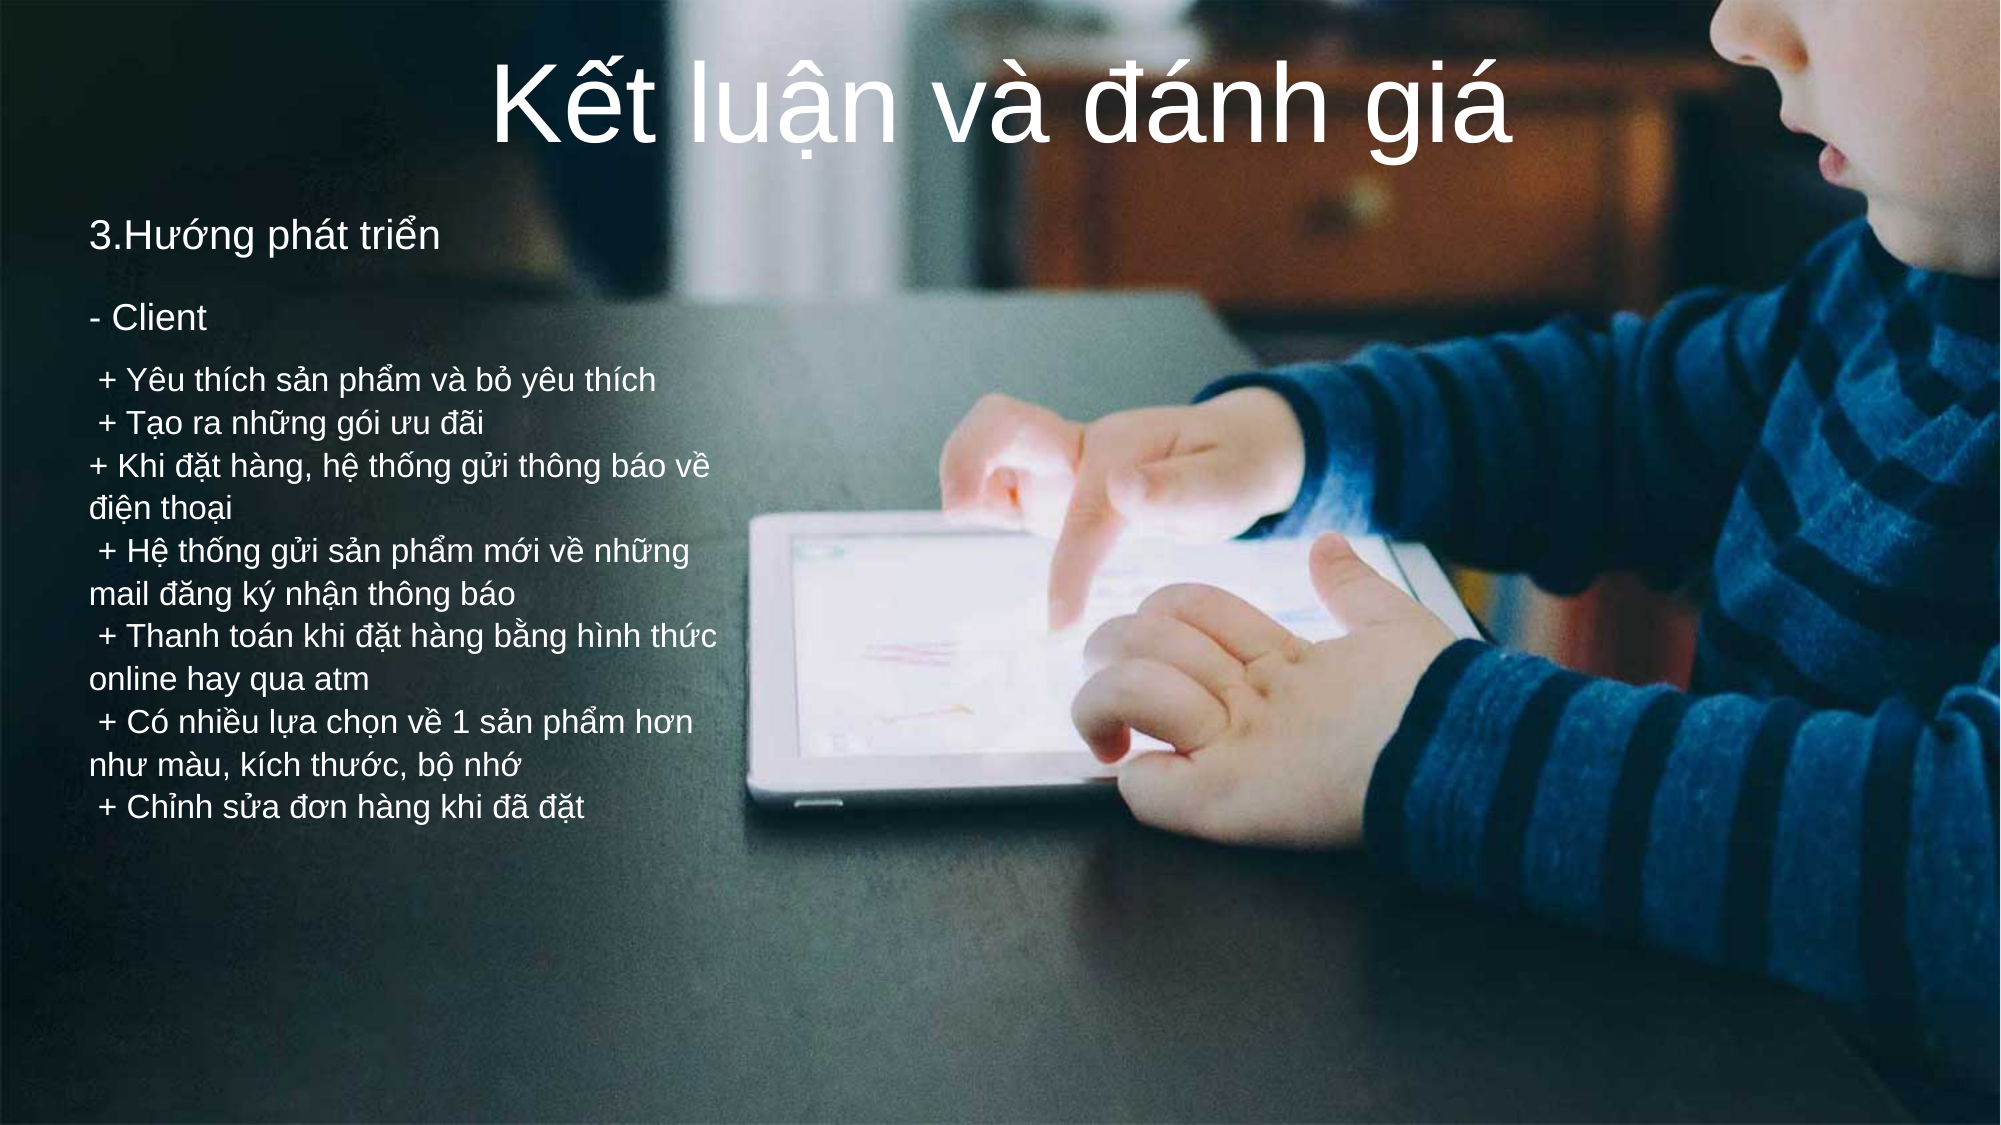

Kết luận và đánh giá
3.Hướng phát triển
- Client
 + Yêu thích sản phẩm và bỏ yêu thích
 + Tạo ra những gói ưu đãi
+ Khi đặt hàng, hệ thống gửi thông báo về điện thoại
 + Hệ thống gửi sản phẩm mới về những mail đăng ký nhận thông báo
 + Thanh toán khi đặt hàng bằng hình thức online hay qua atm
 + Có nhiều lựa chọn về 1 sản phẩm hơn như màu, kích thước, bộ nhớ
 + Chỉnh sửa đơn hàng khi đã đặt